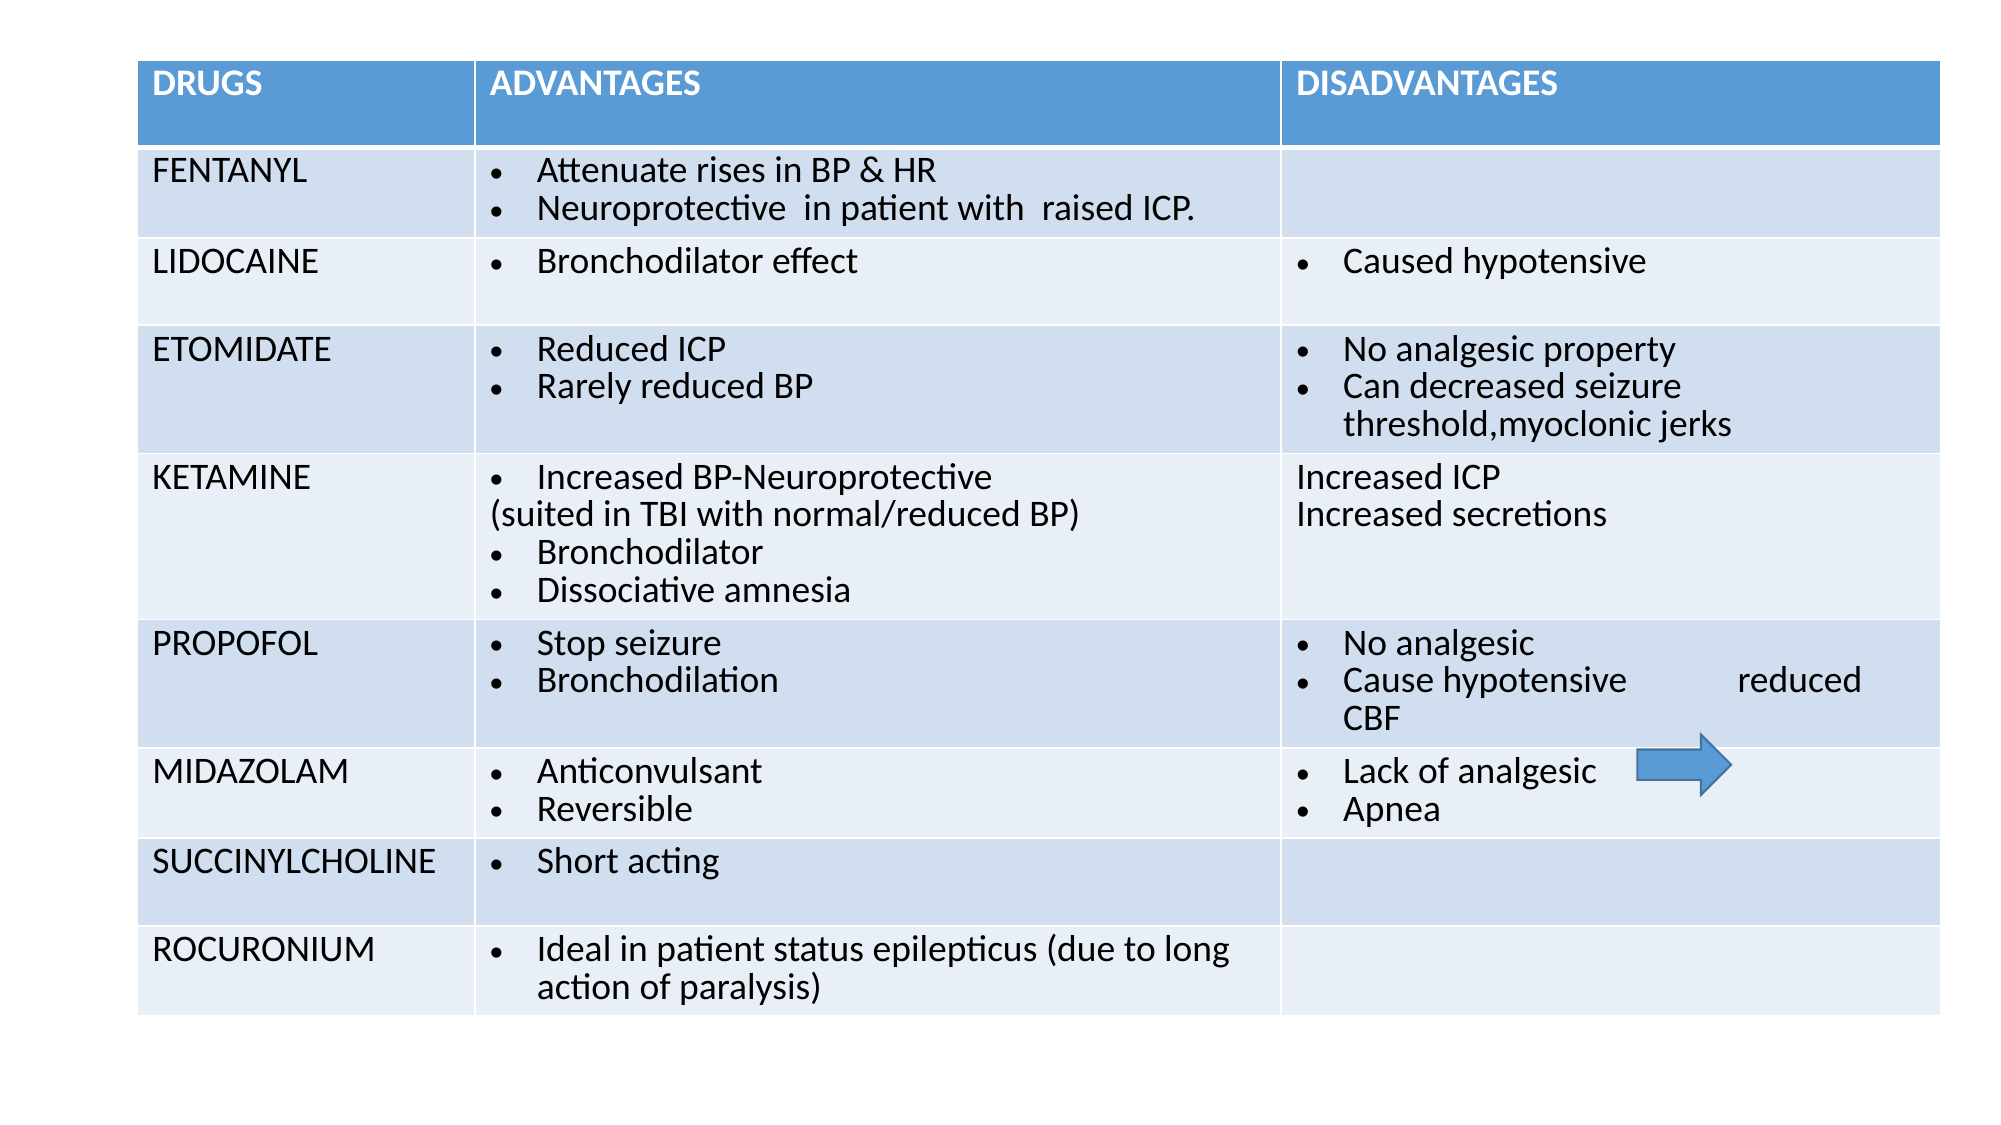

| DRUGS | ADVANTAGES | DISADVANTAGES |
| --- | --- | --- |
| FENTANYL | Attenuate rises in BP & HR Neuroprotective in patient with raised ICP. |  |
| LIDOCAINE | Bronchodilator effect | Caused hypotensive |
| ETOMIDATE | Reduced ICP Rarely reduced BP | No analgesic property Can decreased seizure threshold,myoclonic jerks |
| KETAMINE | Increased BP-Neuroprotective (suited in TBI with normal/reduced BP) Bronchodilator Dissociative amnesia | Increased ICP Increased secretions |
| PROPOFOL | Stop seizure Bronchodilation | No analgesic Cause hypotensive reduced CBF |
| MIDAZOLAM | Anticonvulsant Reversible | Lack of analgesic Apnea |
| SUCCINYLCHOLINE | Short acting |  |
| ROCURONIUM | Ideal in patient status epilepticus (due to long action of paralysis) |  |
#